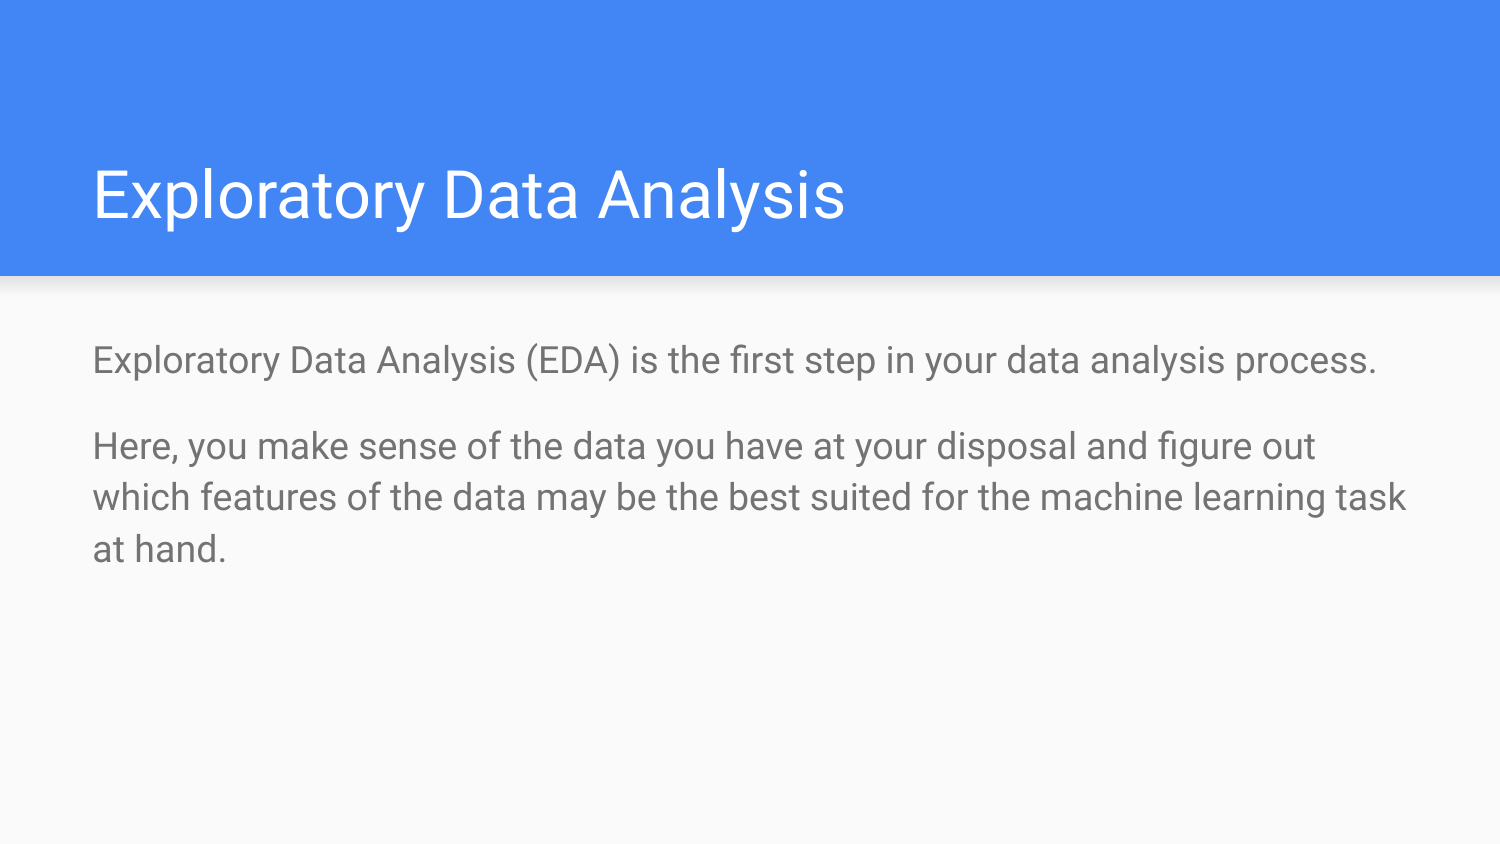

# Exploratory Data Analysis
Exploratory Data Analysis (EDA) is the first step in your data analysis process.
Here, you make sense of the data you have at your disposal and figure out which features of the data may be the best suited for the machine learning task at hand.